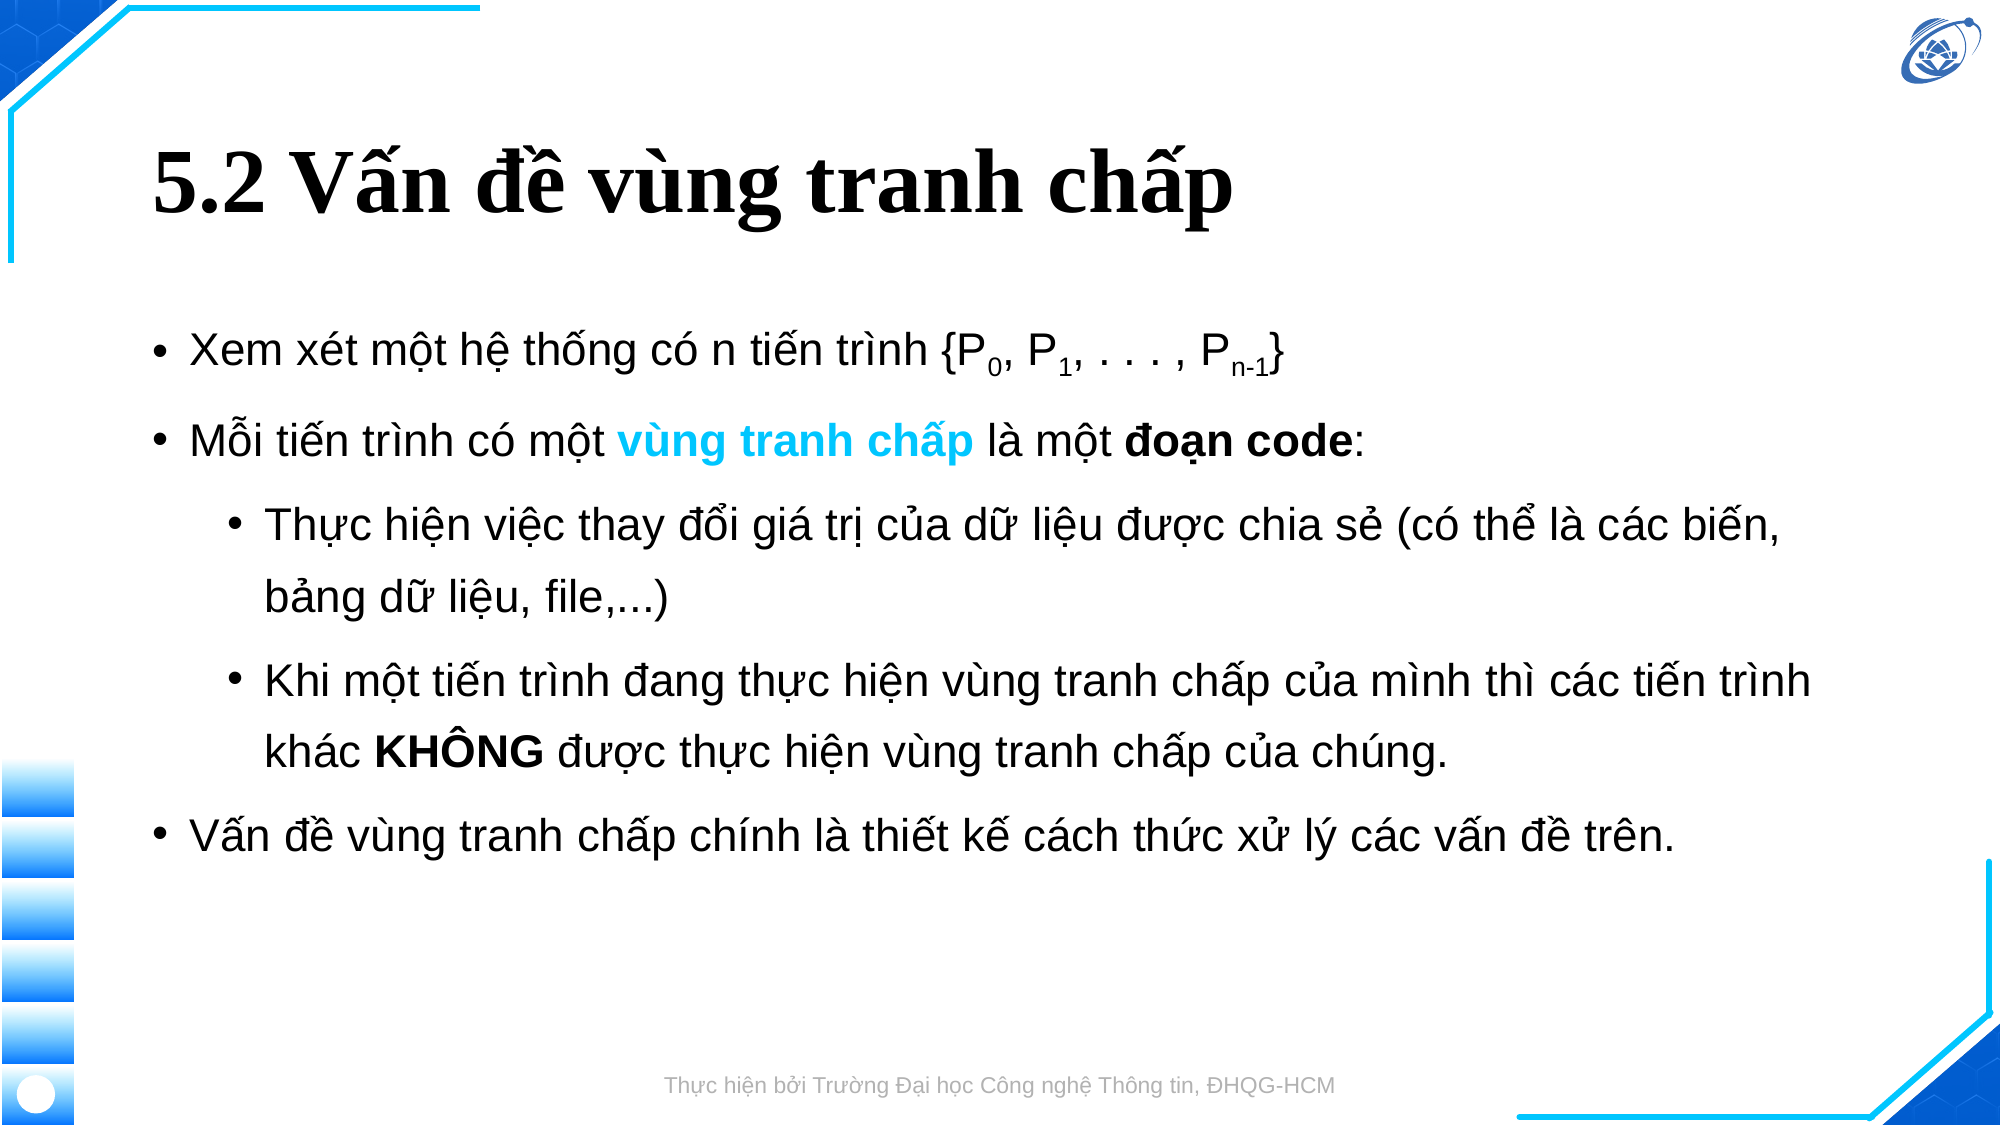

# 5.2 Vấn đề vùng tranh chấp
Xem xét một hệ thống có n tiến trình {P0, P1, . . . , Pn-1}
Mỗi tiến trình có một vùng tranh chấp là một đoạn code:
Thực hiện việc thay đổi giá trị của dữ liệu được chia sẻ (có thể là các biến, bảng dữ liệu, file,...)
Khi một tiến trình đang thực hiện vùng tranh chấp của mình thì các tiến trình khác KHÔNG được thực hiện vùng tranh chấp của chúng.
Vấn đề vùng tranh chấp chính là thiết kế cách thức xử lý các vấn đề trên.
Thực hiện bởi Trường Đại học Công nghệ Thông tin, ĐHQG-HCM
18